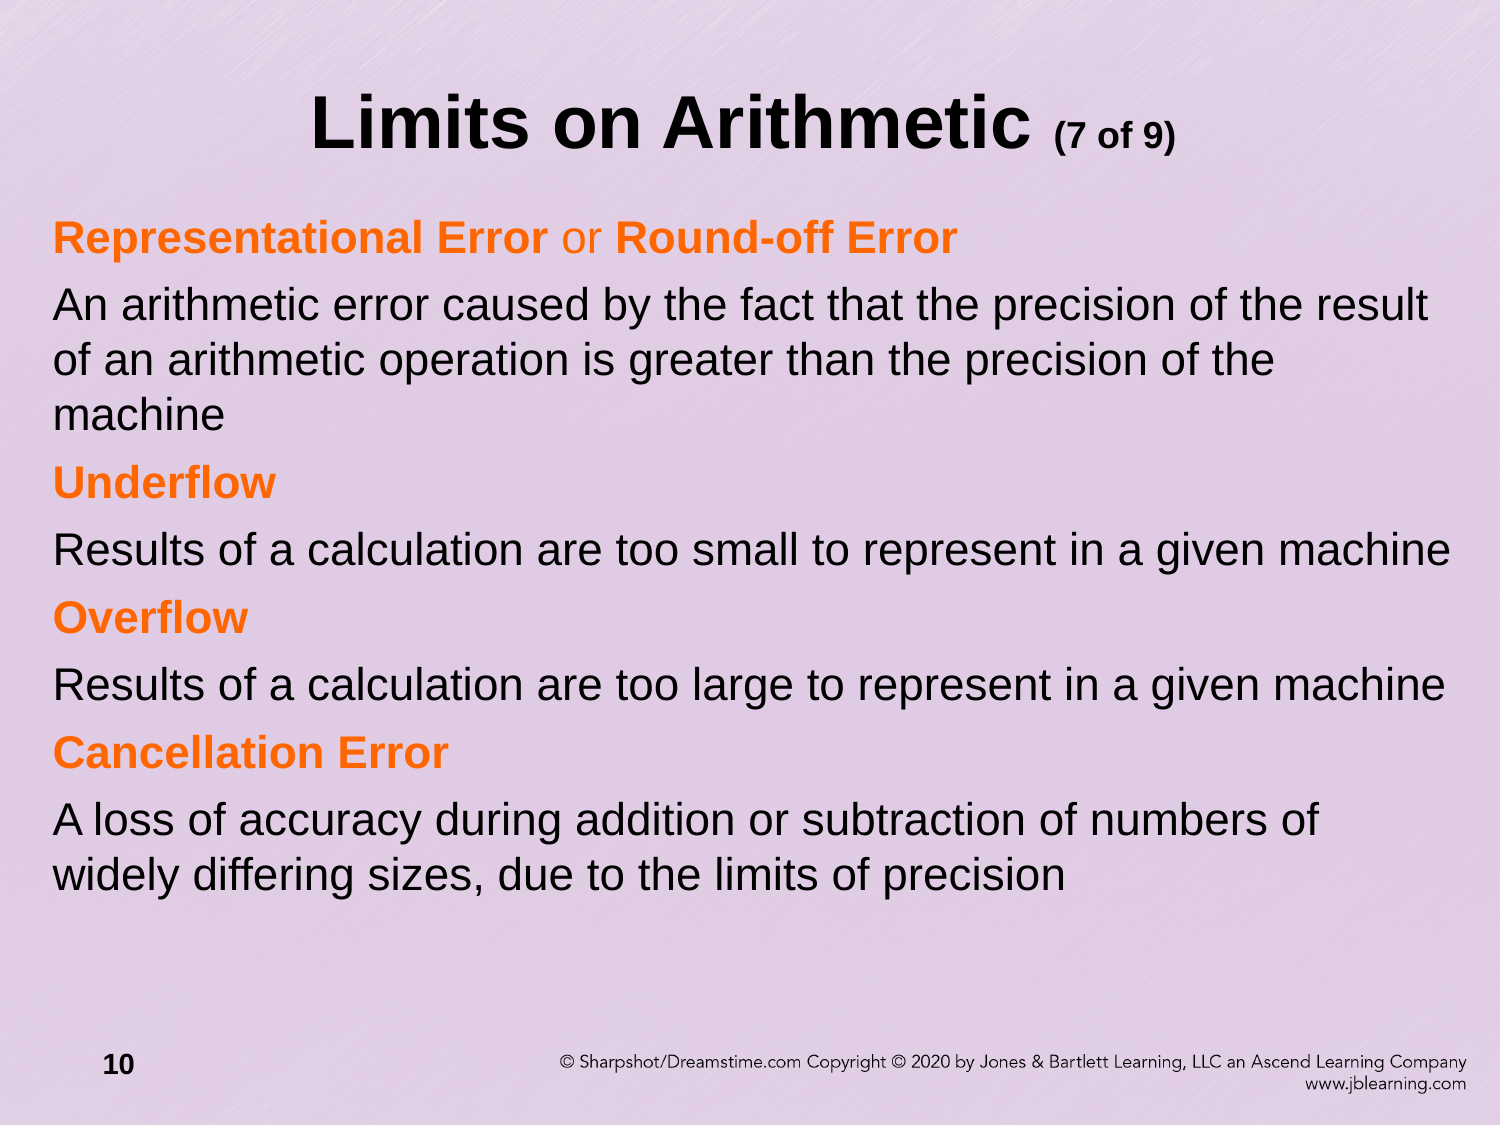

# Limits on Arithmetic (7 of 9)
Representational Error or Round-off Error
An arithmetic error caused by the fact that the precision of the result of an arithmetic operation is greater than the precision of the machine
Underflow
Results of a calculation are too small to represent in a given machine
Overflow
Results of a calculation are too large to represent in a given machine
Cancellation Error
A loss of accuracy during addition or subtraction of numbers of widely differing sizes, due to the limits of precision
10